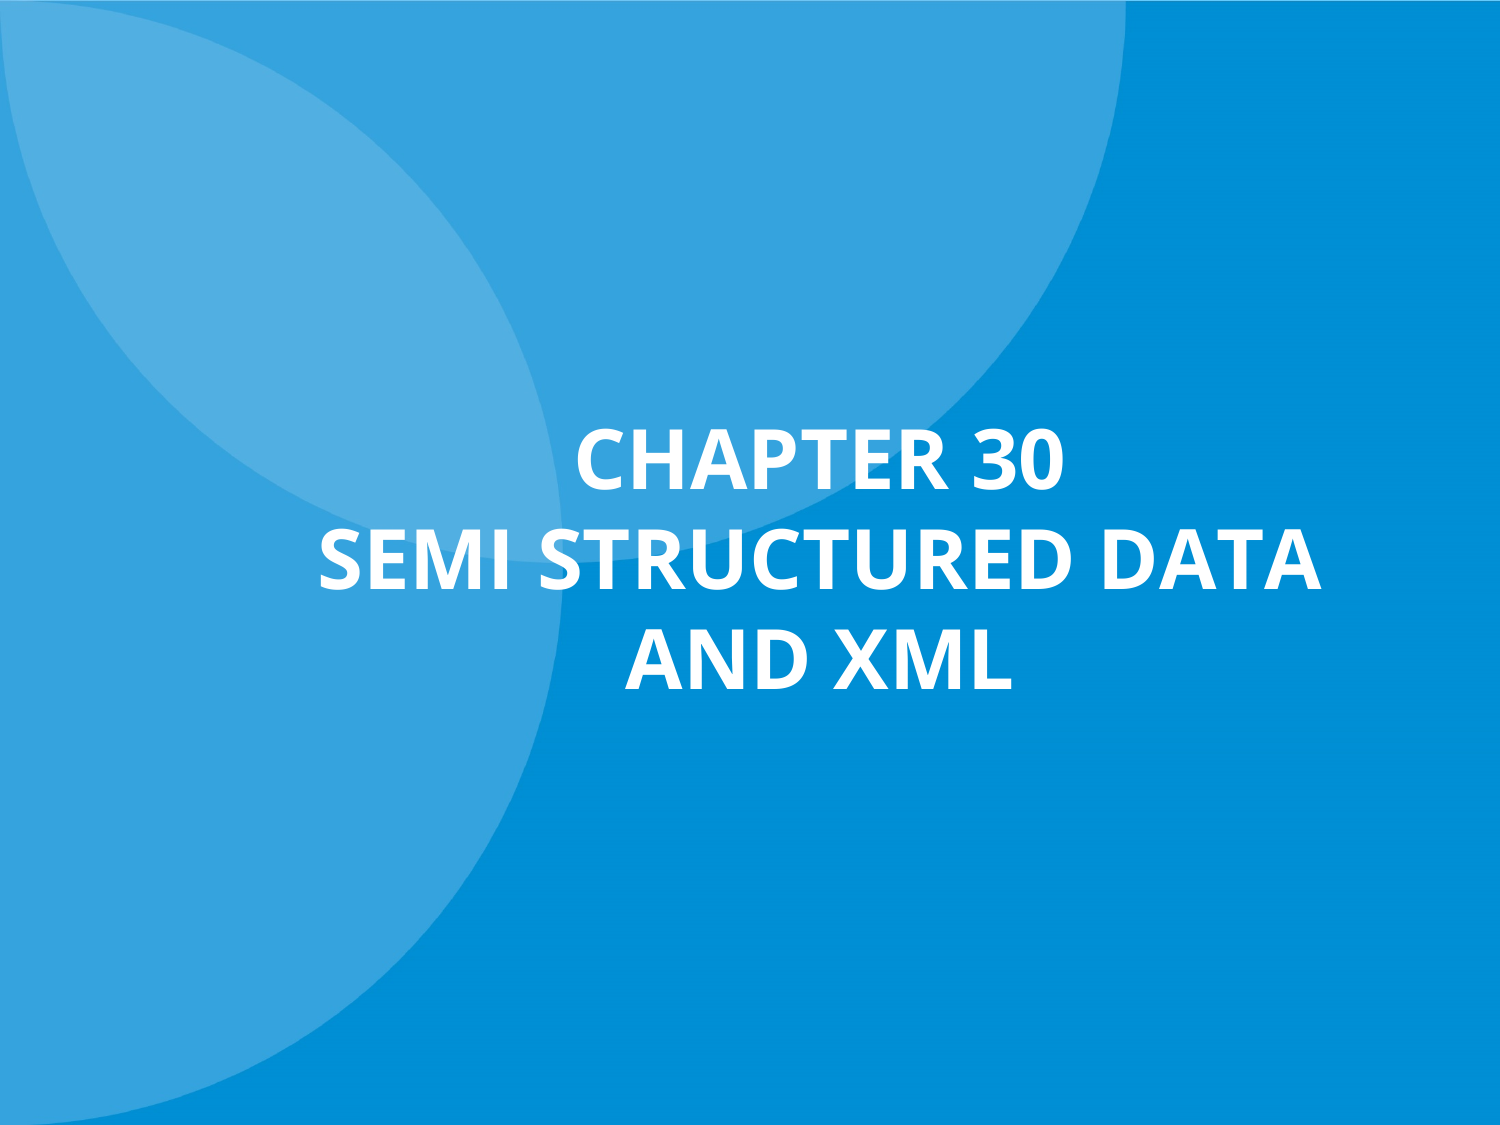

# CHAPTER 30 SEMI STRUCTURED DATA AND XML